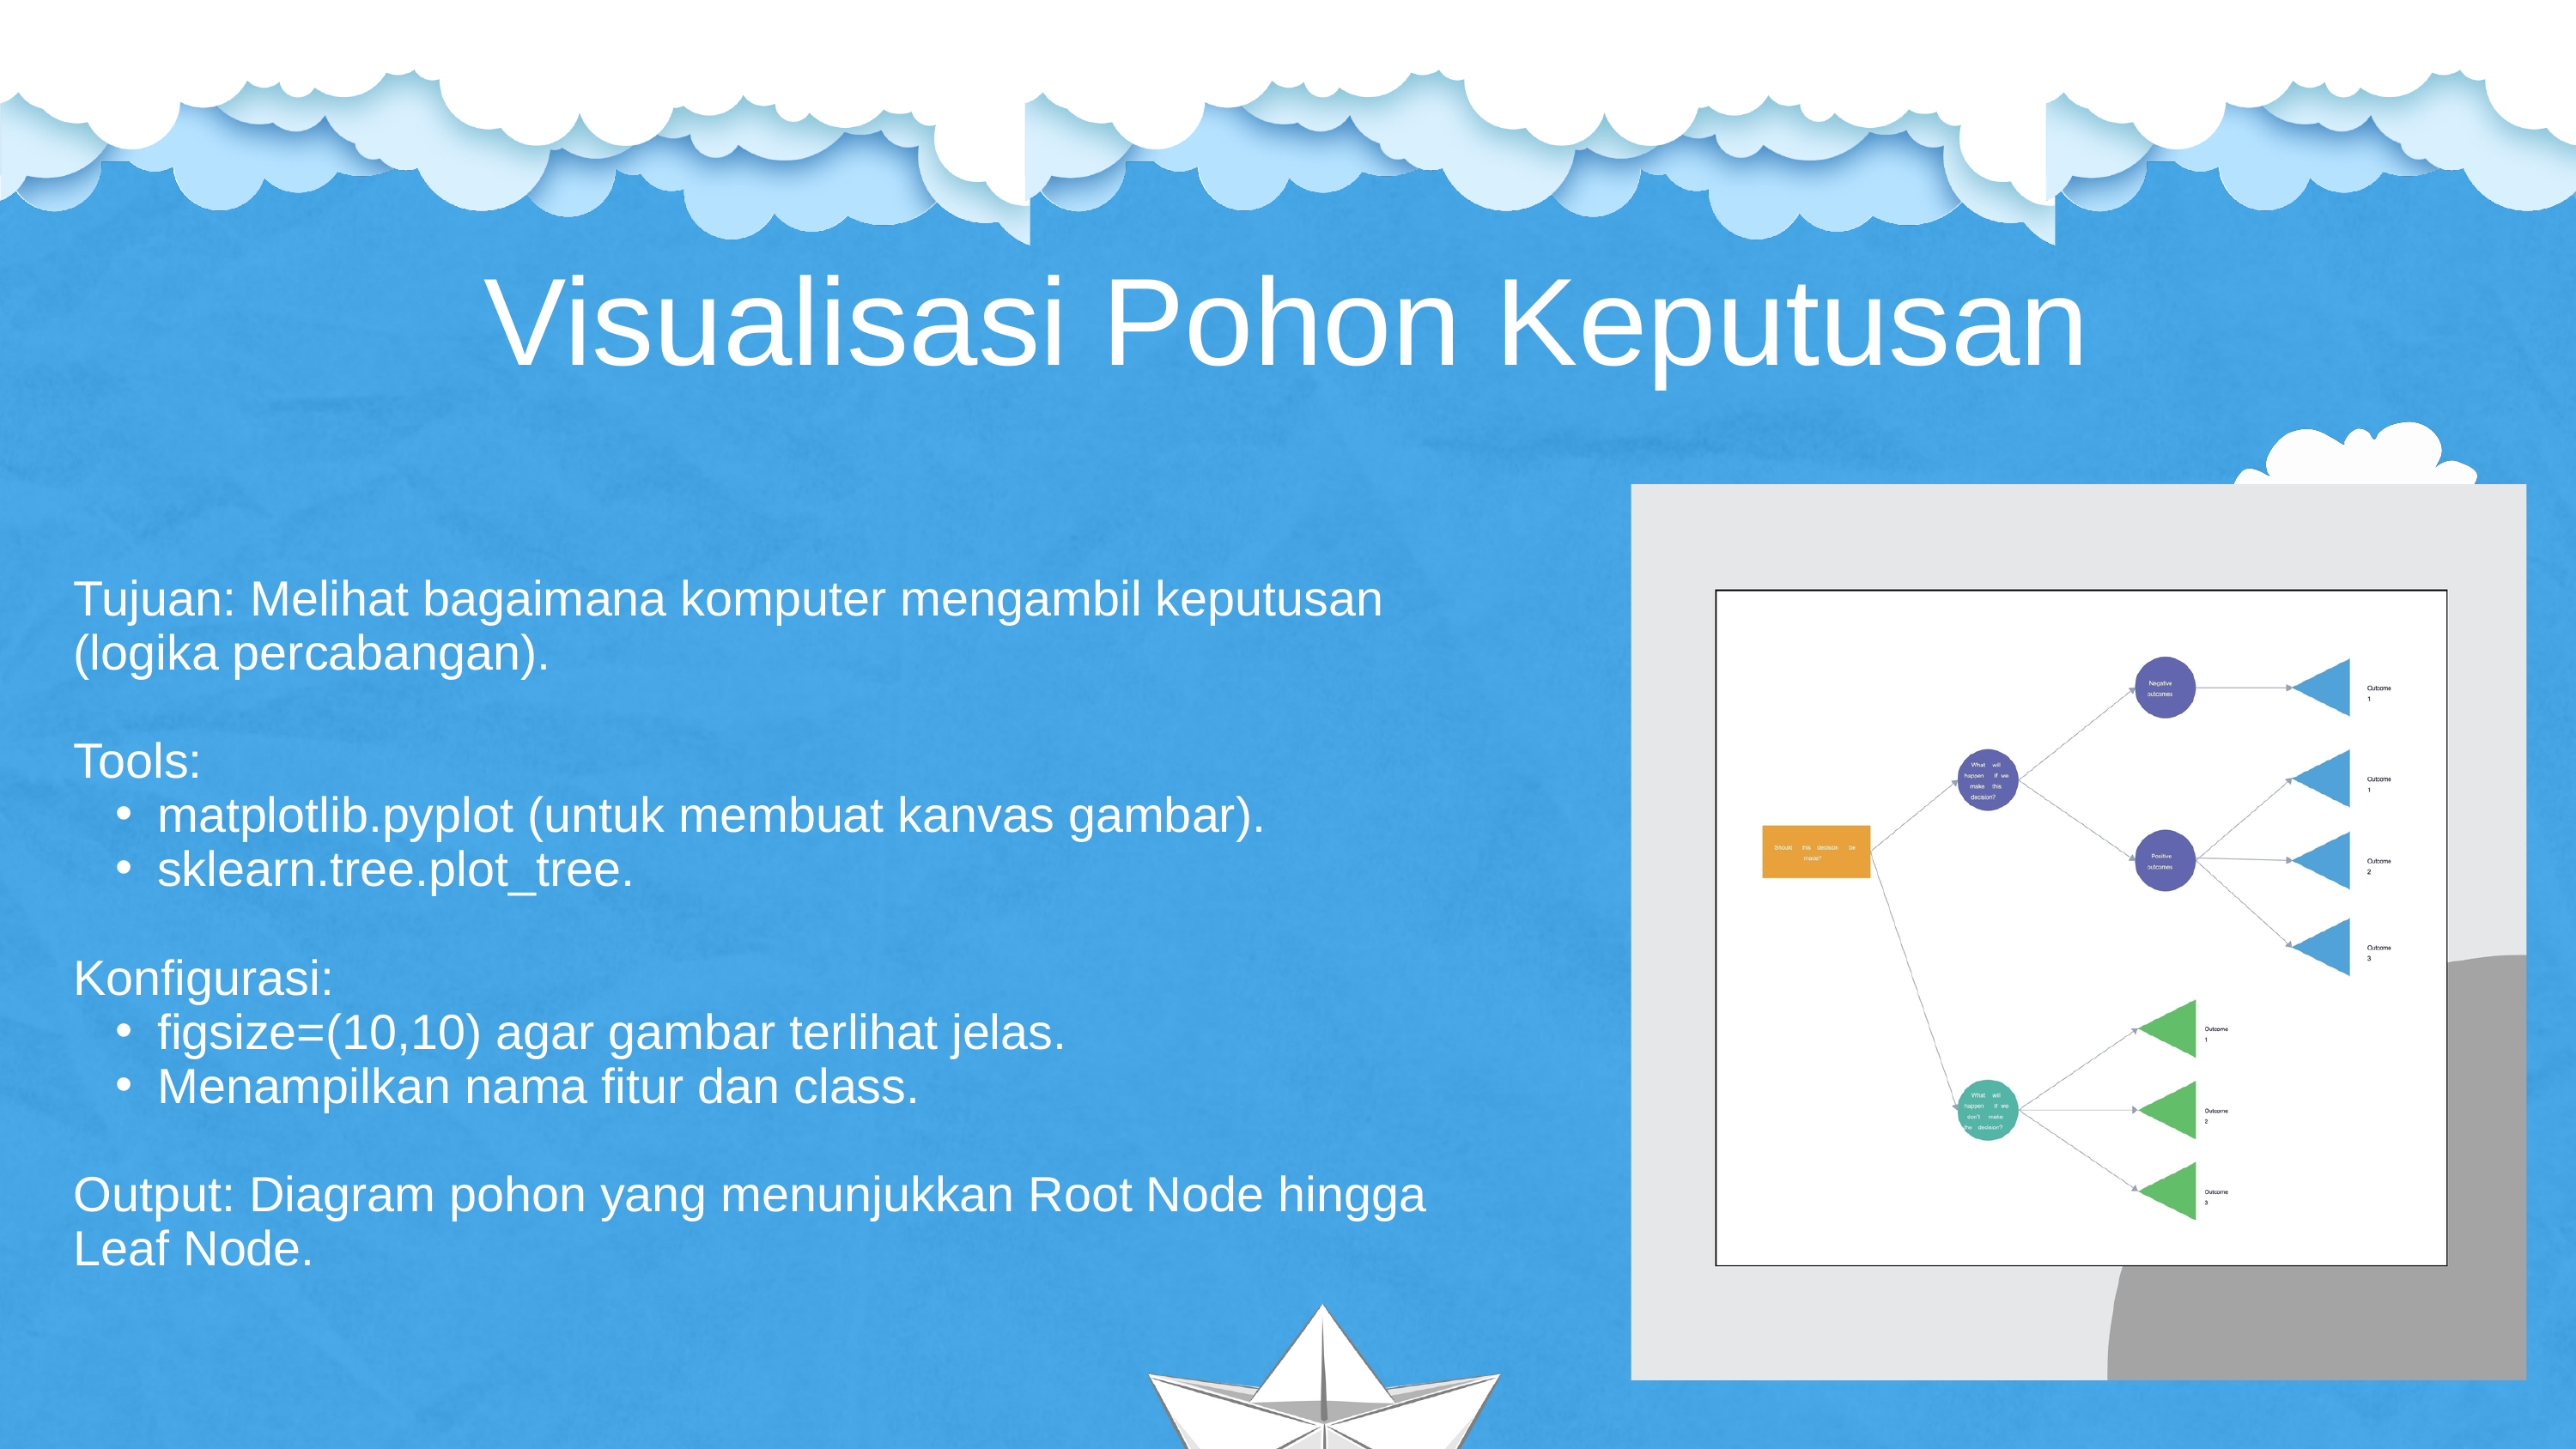

Visualisasi Pohon Keputusan

Tujuan: Melihat bagaimana komputer mengambil keputusan (logika percabangan).

Tools:
matplotlib.pyplot (untuk membuat kanvas gambar).
sklearn.tree.plot_tree.

Konfigurasi:
figsize=(10,10) agar gambar terlihat jelas.
Menampilkan nama fitur dan class.

Output: Diagram pohon yang menunjukkan Root Node hingga Leaf Node.